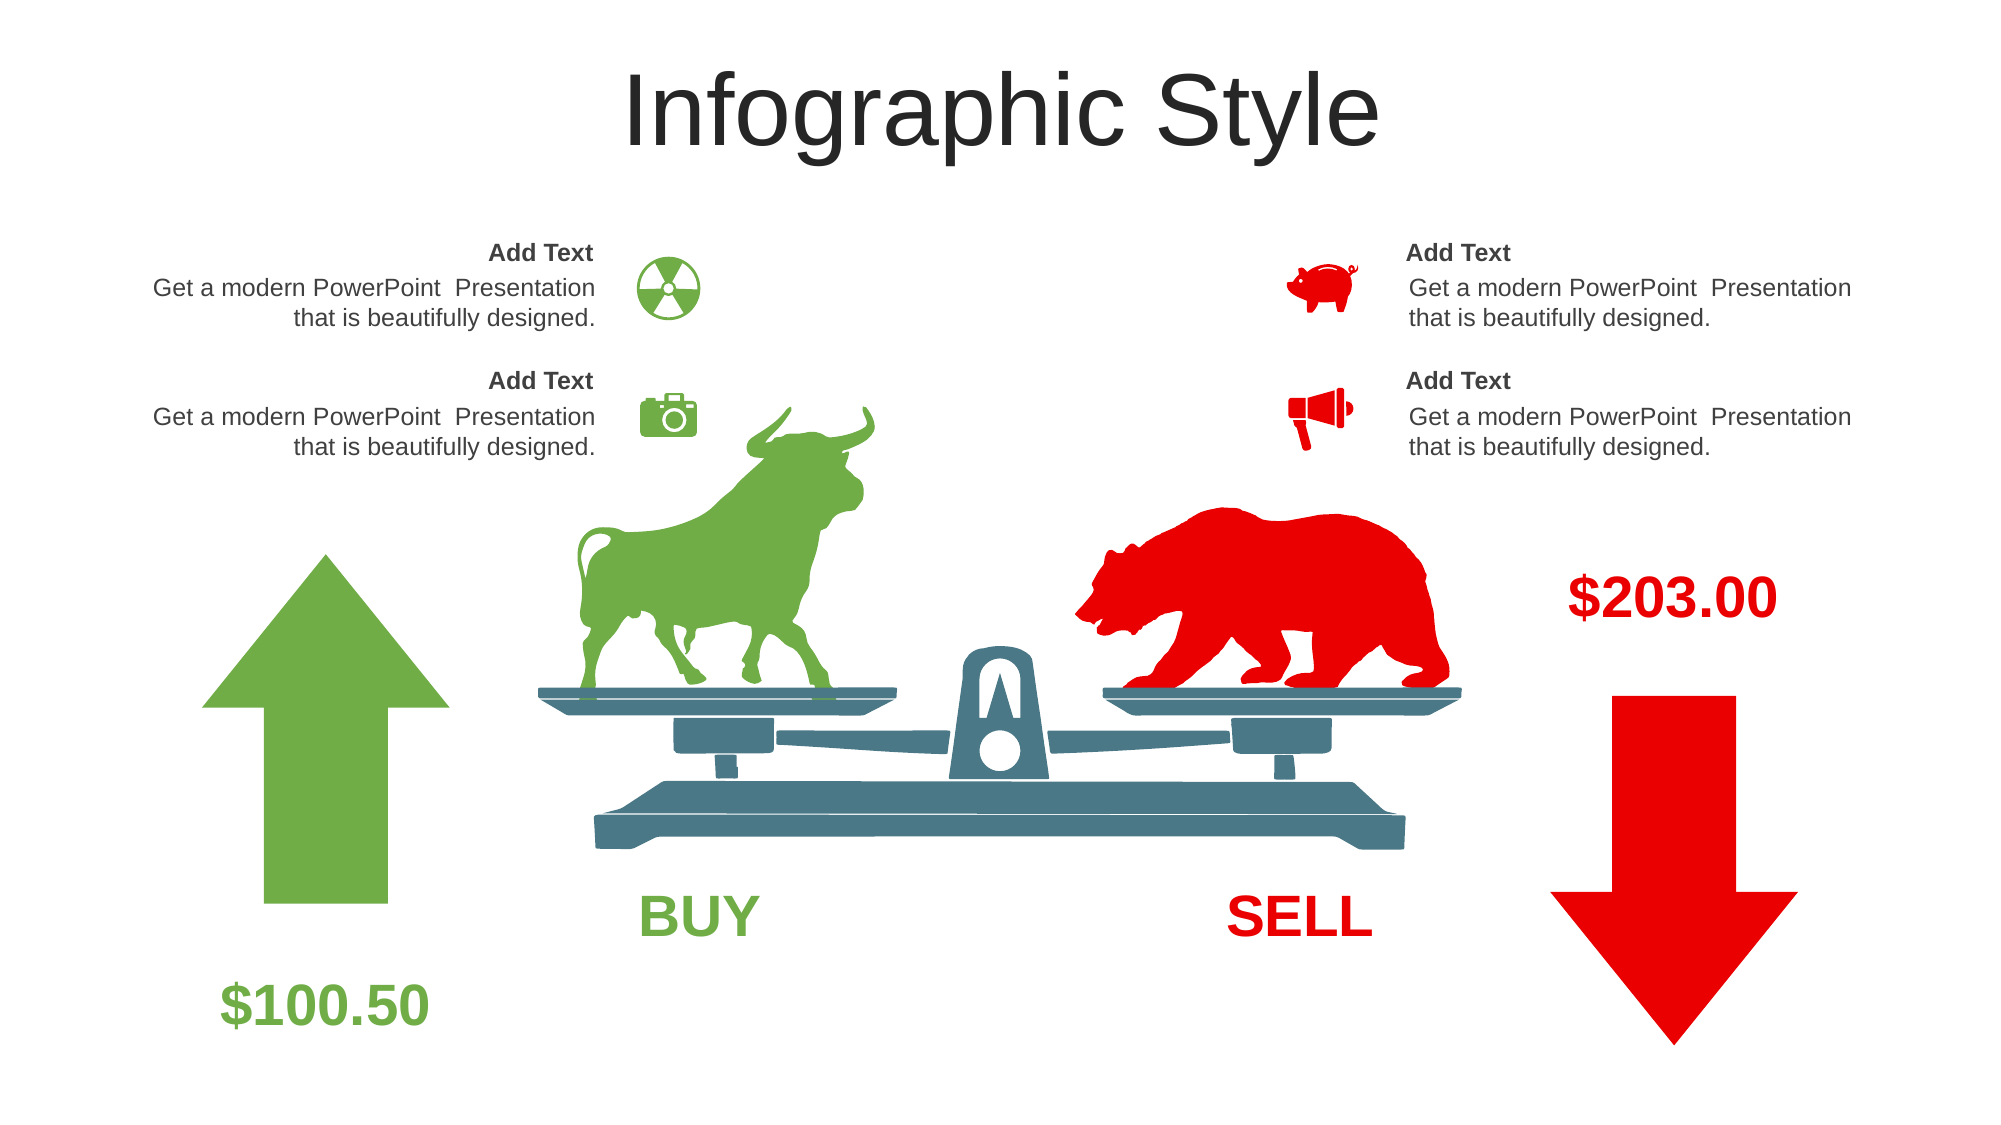

Infographic Style
Add Text
Get a modern PowerPoint  Presentation that is beautifully designed.
Add Text
Get a modern PowerPoint  Presentation that is beautifully designed.

Add Text
Get a modern PowerPoint  Presentation that is beautifully designed.
Add Text
Get a modern PowerPoint  Presentation that is beautifully designed.

$203.00
$100.50

BUY
SELL